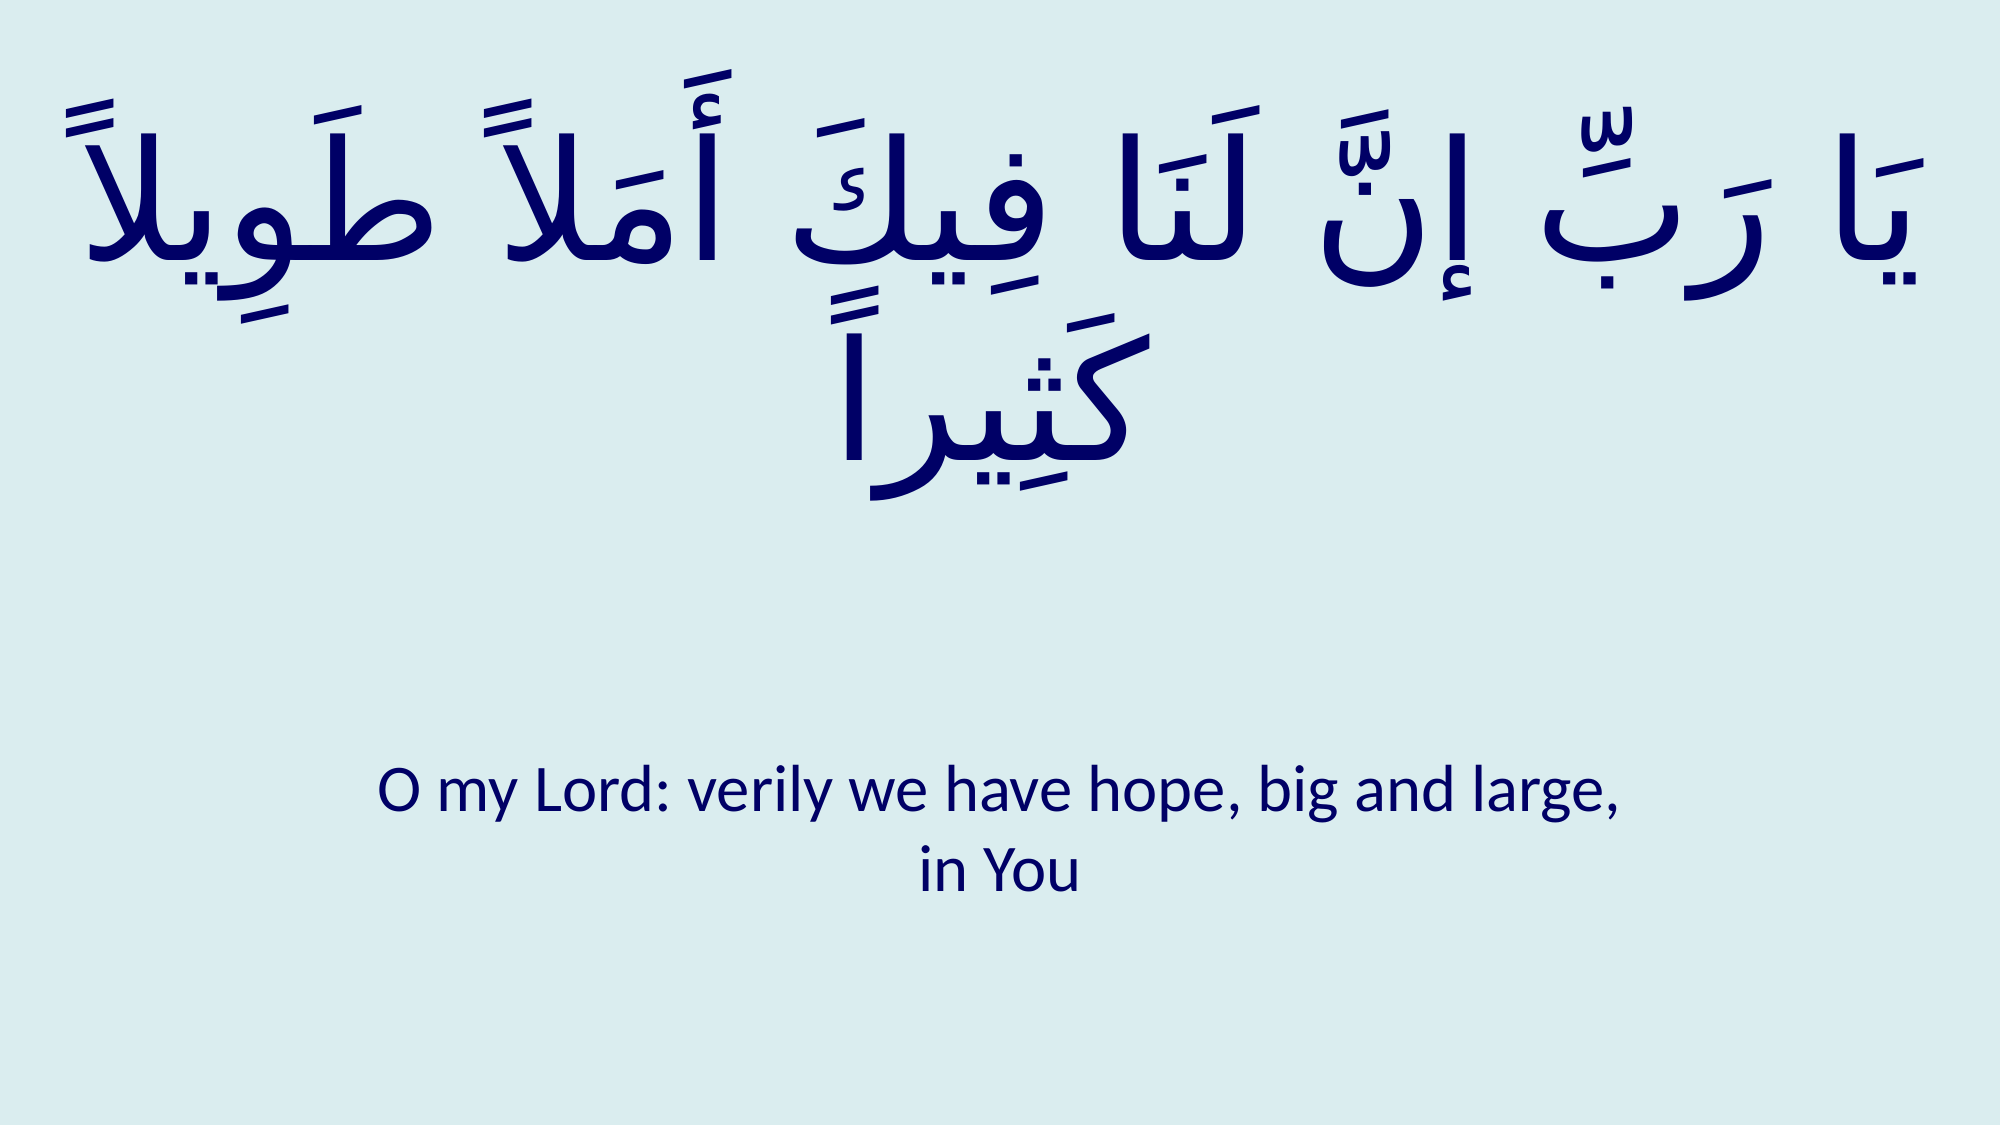

# يَا رَبِّ إنَّ لَنَا فِيكَ أَمَلاً طَوِيلاً كَثِيراً
O my Lord: verily we have hope, big and large, in You